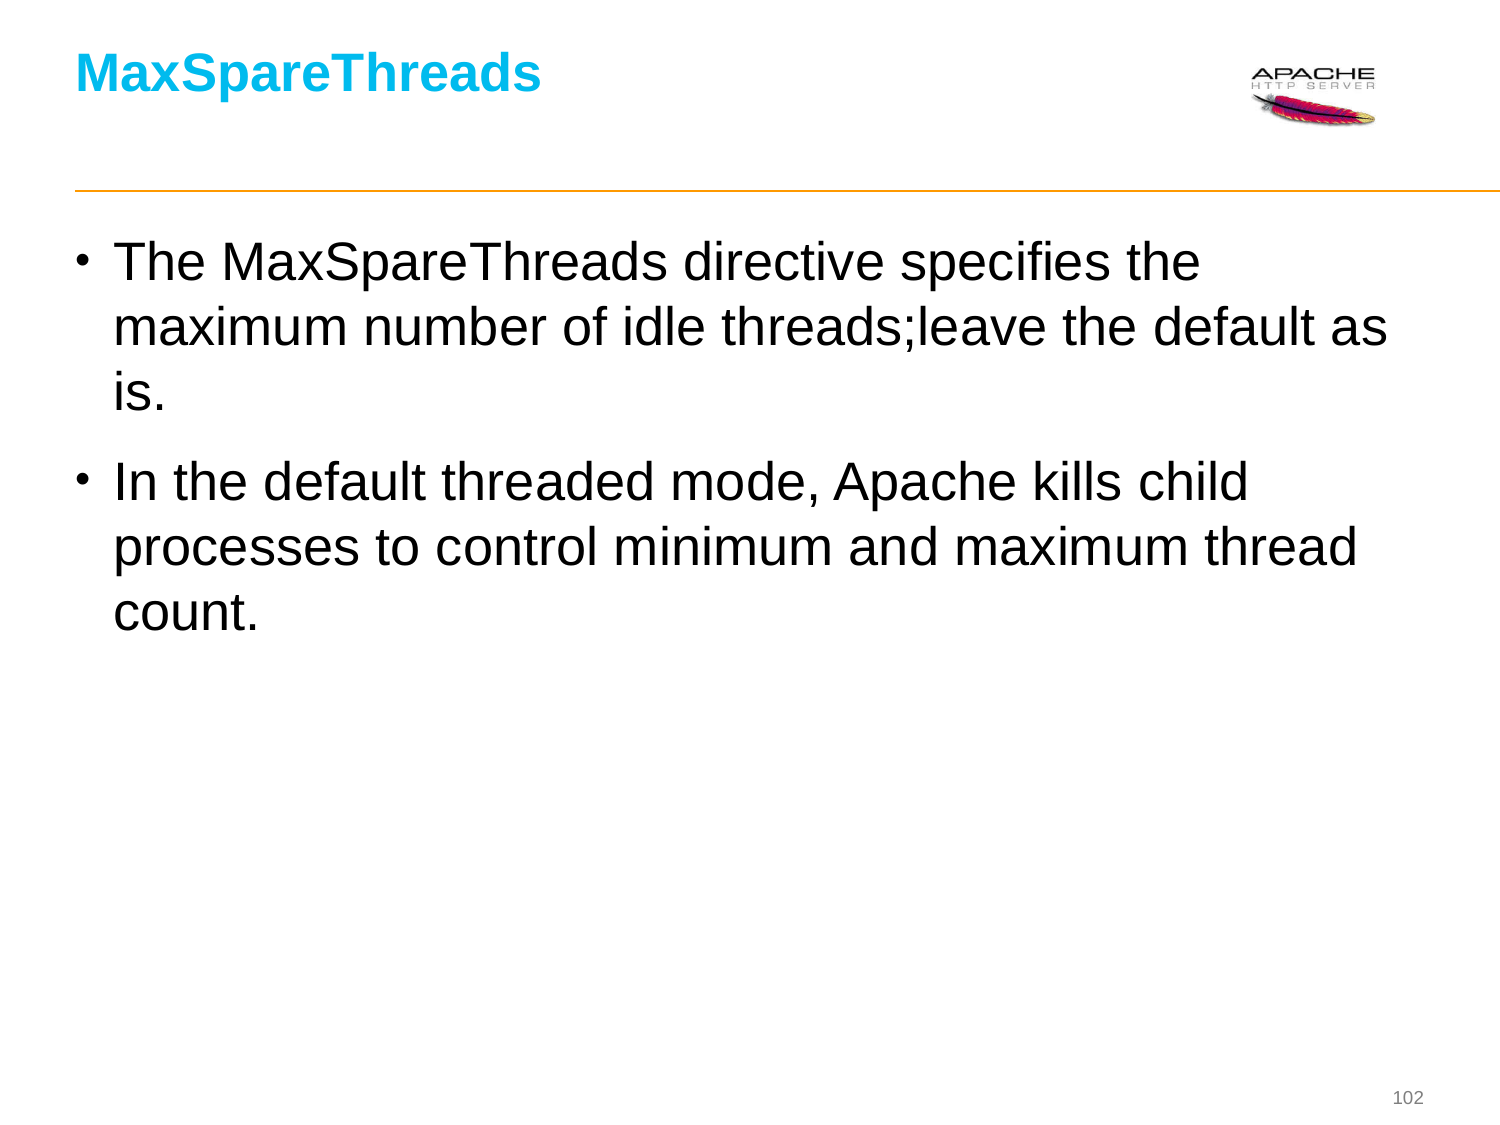

# MaxSpareThreads
The MaxSpareThreads directive specifies the maximum number of idle threads;leave the default as is.
In the default threaded mode, Apache kills child processes to control minimum and maximum thread count.